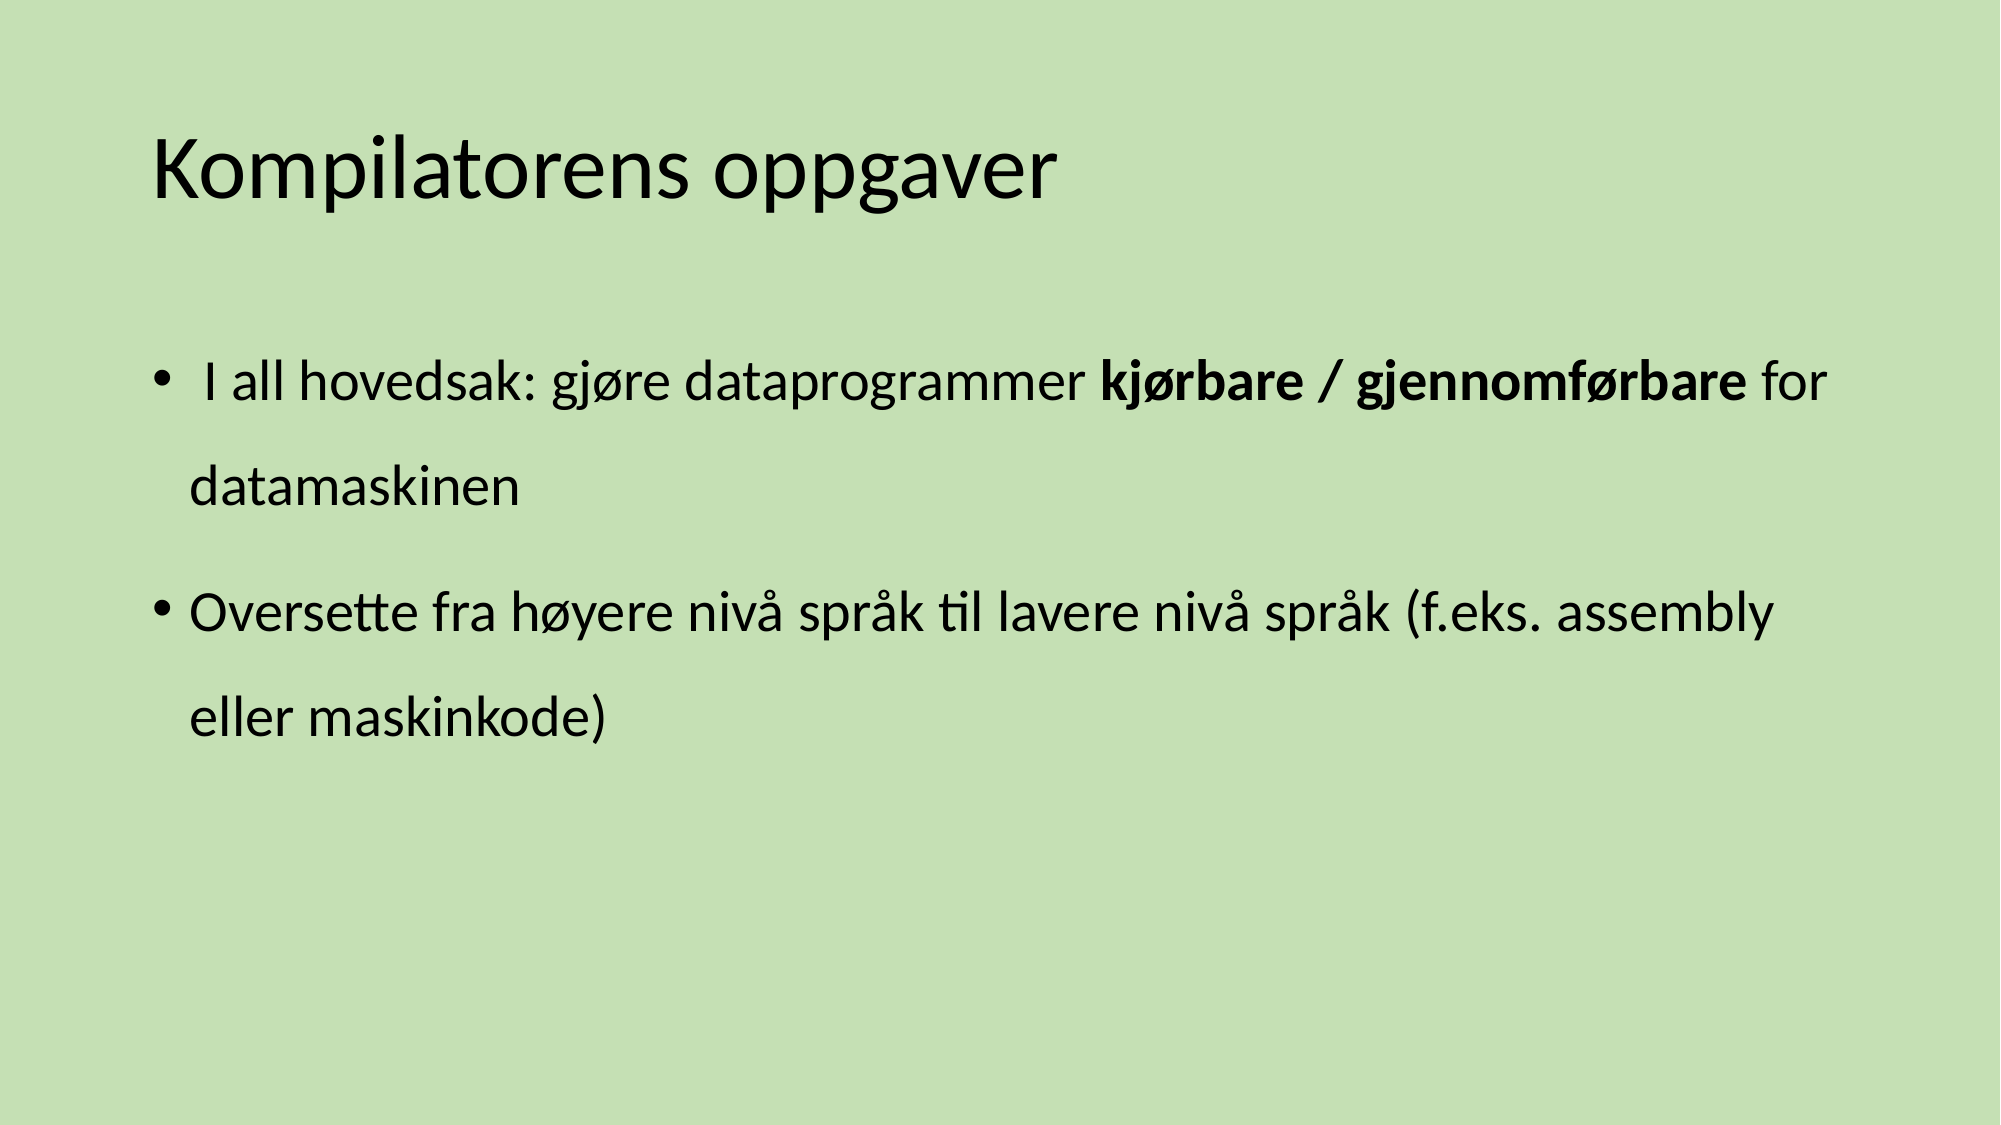

# Kompilatorens oppgaver
 I all hovedsak: gjøre dataprogrammer kjørbare / gjennomførbare for datamaskinen
Oversette fra høyere nivå språk til lavere nivå språk (f.eks. assembly eller maskinkode)